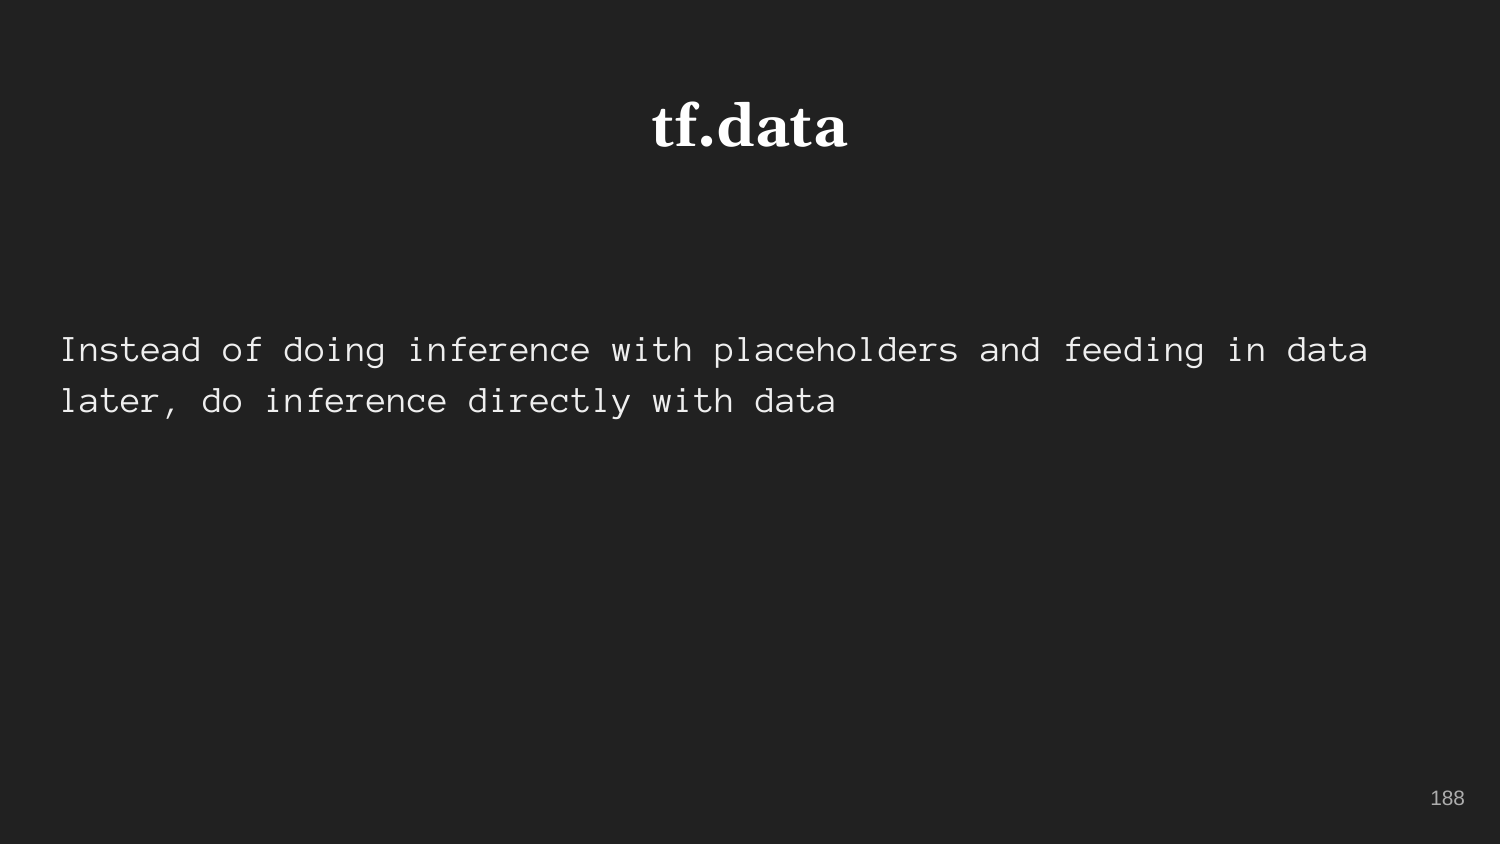

# tf.data
Instead of doing inference with placeholders and feeding in data later, do inference directly with data
188